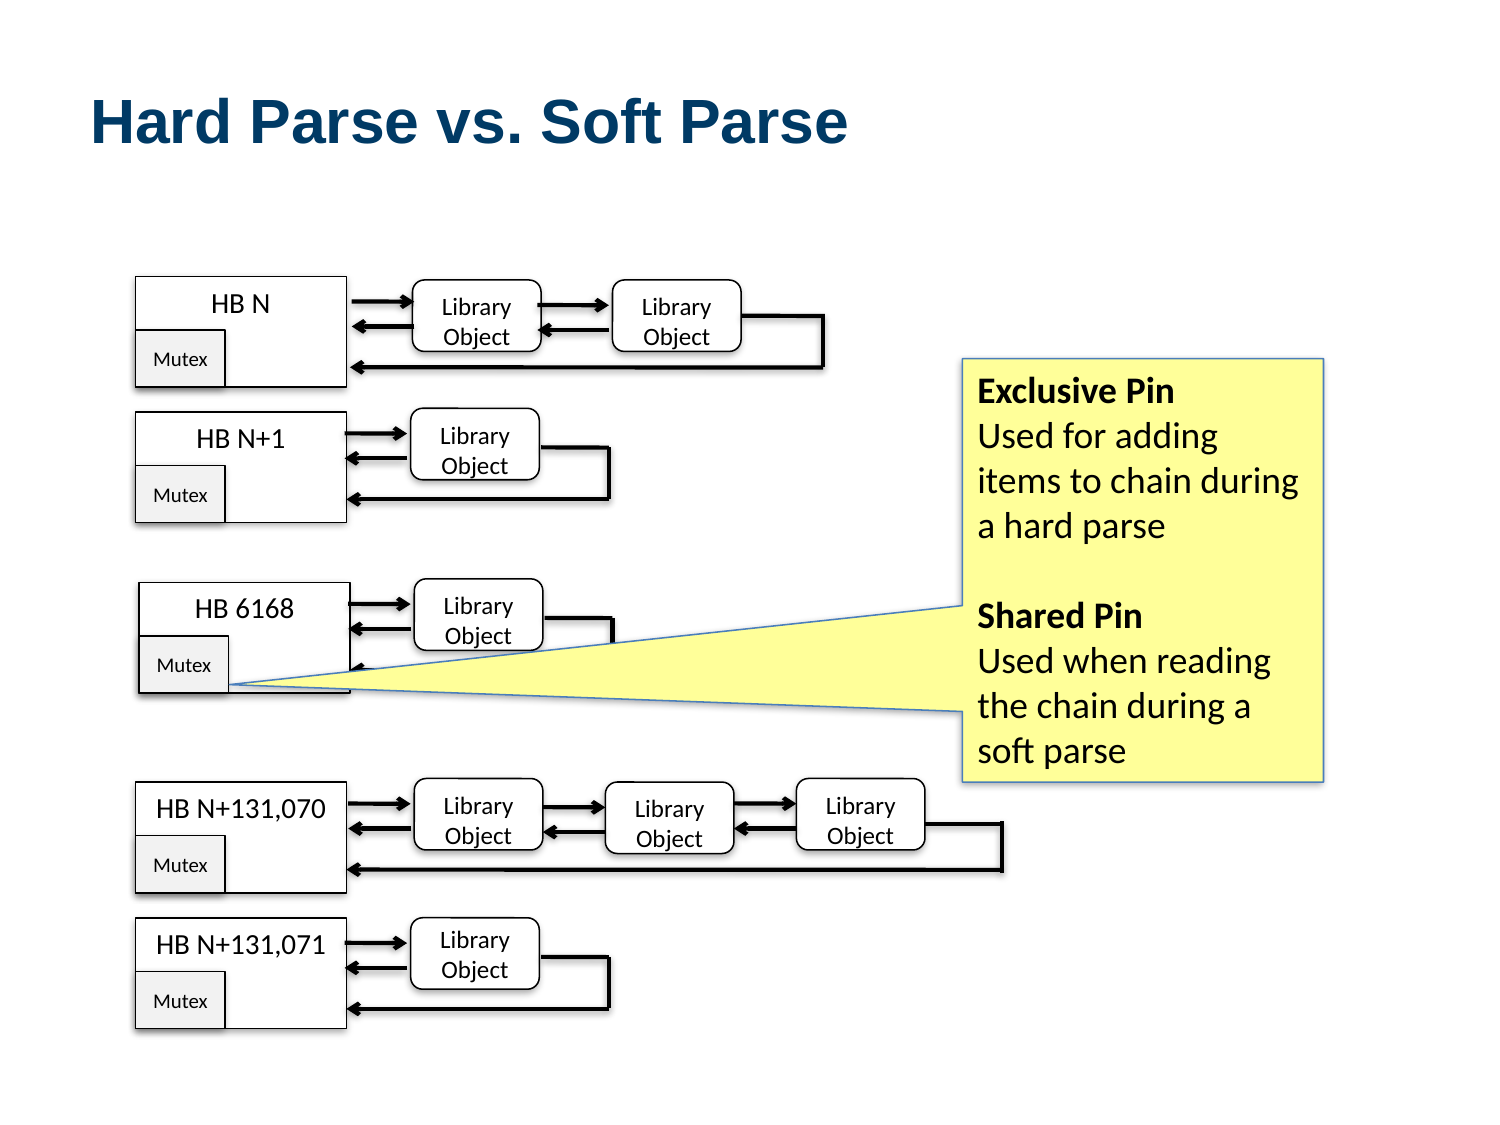

# Hard Parse vs. Soft Parse

HB N
Library Object
Library Object
Mutex
Exclusive Pin
Used for adding items to chain during a hard parse

Shared Pin
Used when reading the chain during a soft parse
Library Object
HB N+1
Mutex
Library Object
HB 6168
Mutex
Library Object
Library Object
HB N+131,070
Library Object
Mutex
HB N+131,071
Library Object
Mutex
21